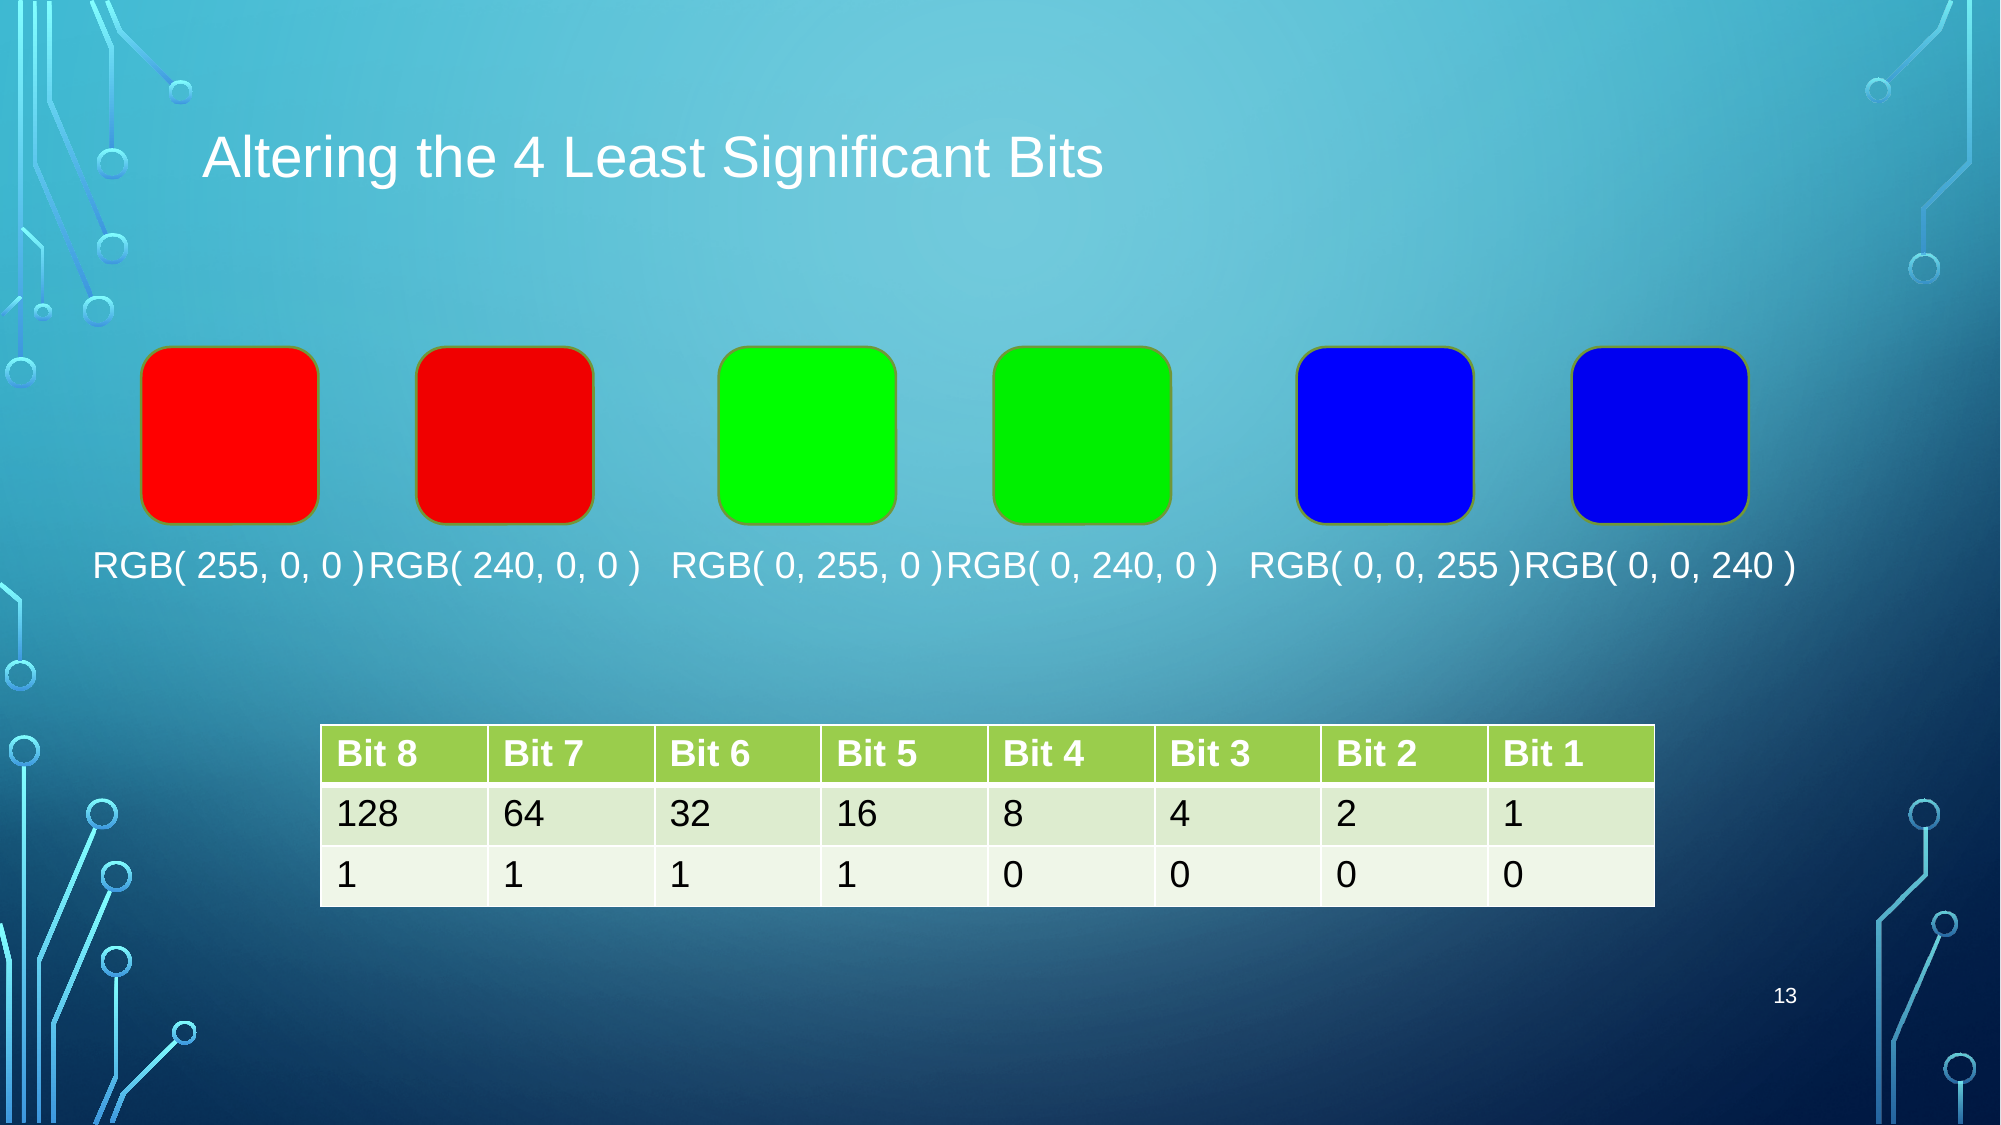

# Altering the 4 Least Significant Bits

RGB( 255, 0, 0 )
RGB( 240, 0, 0 )
RGB( 0, 255, 0 )
RGB( 0, 240, 0 )
RGB( 0, 0, 255 )
RGB( 0, 0, 240 )
| Bit 8 | Bit 7 | Bit 6 | Bit 5 | Bit 4 | Bit 3 | Bit 2 | Bit 1 |
| --- | --- | --- | --- | --- | --- | --- | --- |
| 128 | 64 | 32 | 16 | 8 | 4 | 2 | 1 |
| 1 | 1 | 1 | 1 | 0 | 0 | 0 | 0 |
13